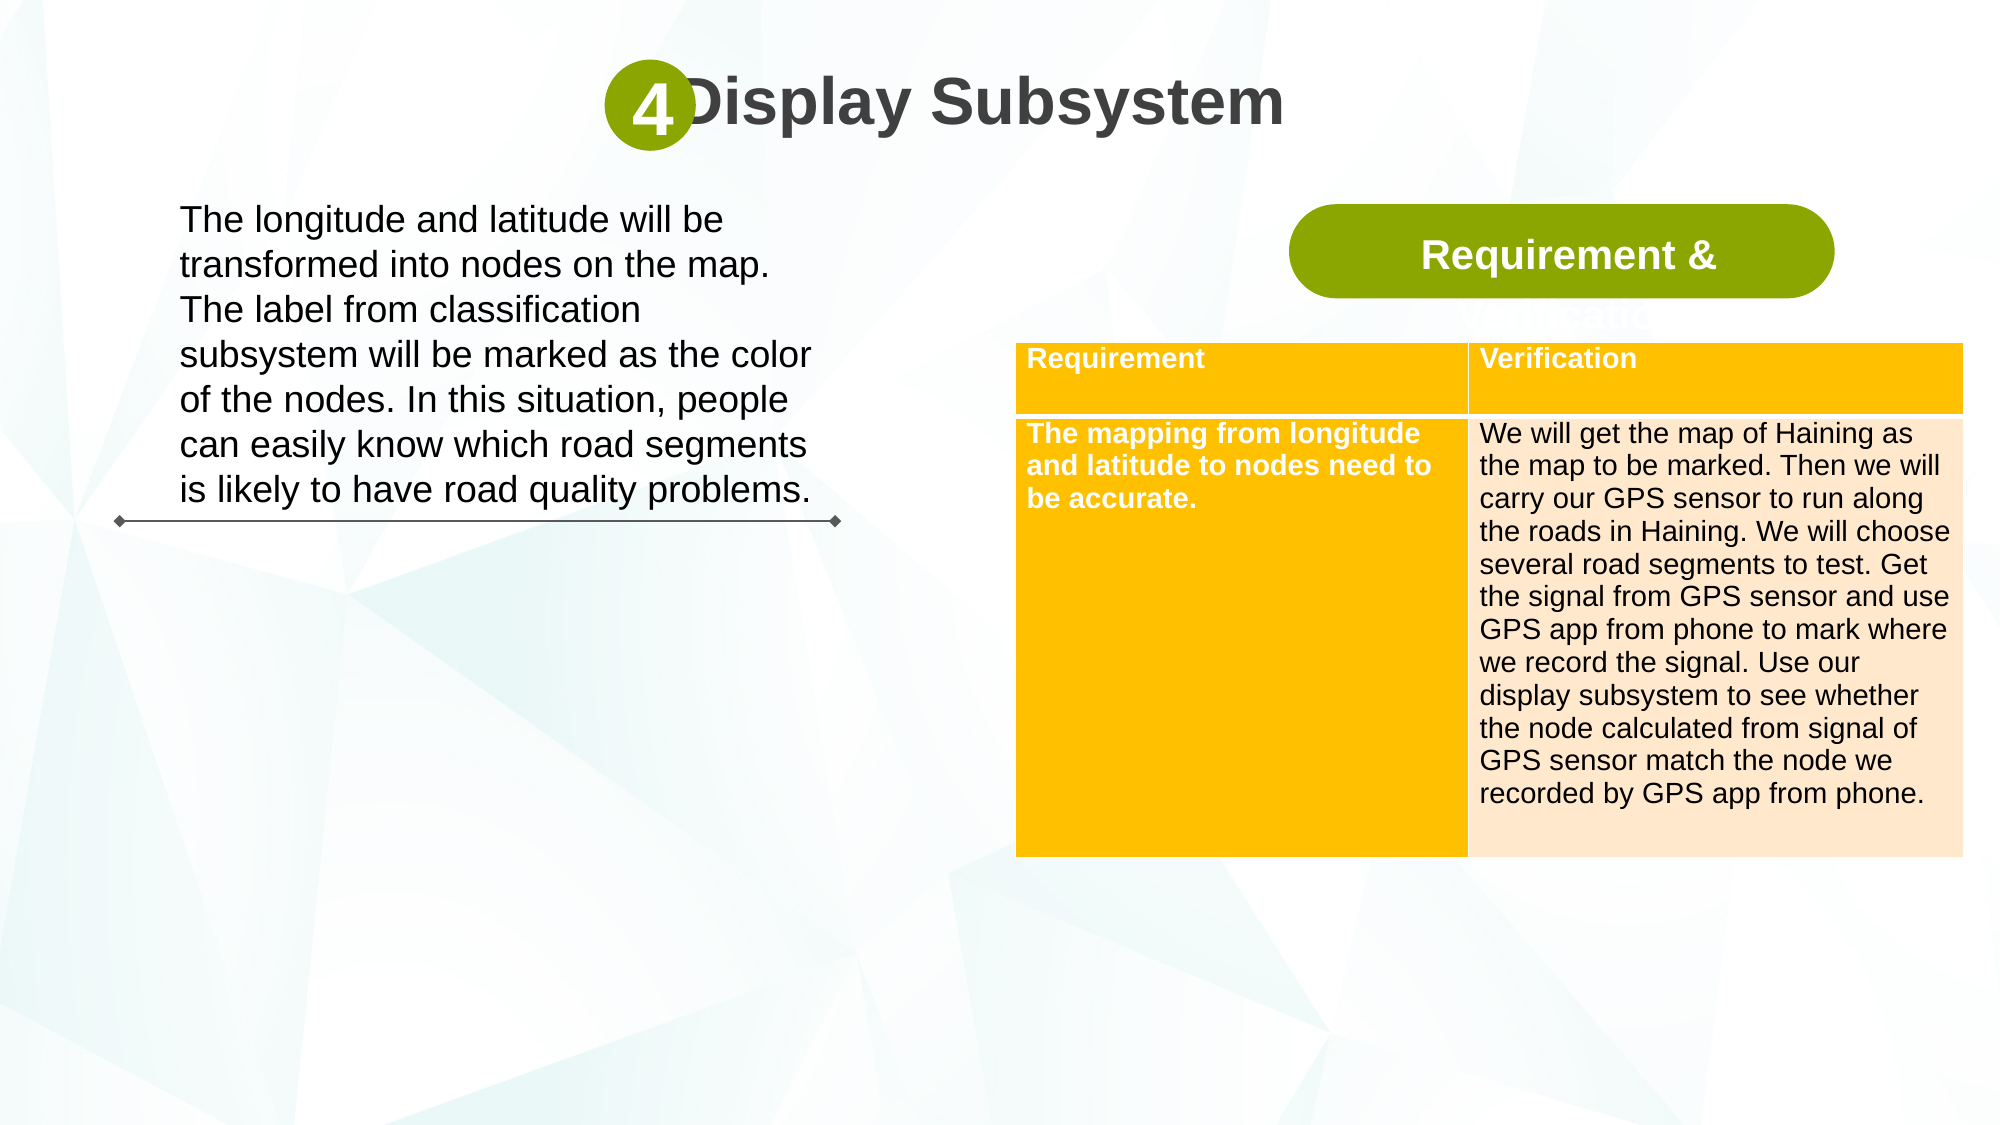

Display Subsystem
4
The longitude and latitude will be transformed into nodes on the map. The label from classification subsystem will be marked as the color of the nodes. In this situation, people can easily know which road segments is likely to have road quality problems.

Requirement & Verification
| Requirement | Verification |
| --- | --- |
| The mapping from longitude and latitude to nodes need to be accurate. | We will get the map of Haining as the map to be marked. Then we will carry our GPS sensor to run along the roads in Haining. We will choose several road segments to test. Get the signal from GPS sensor and use GPS app from phone to mark where we record the signal. Use our display subsystem to see whether the node calculated from signal of GPS sensor match the node we recorded by GPS app from phone. |